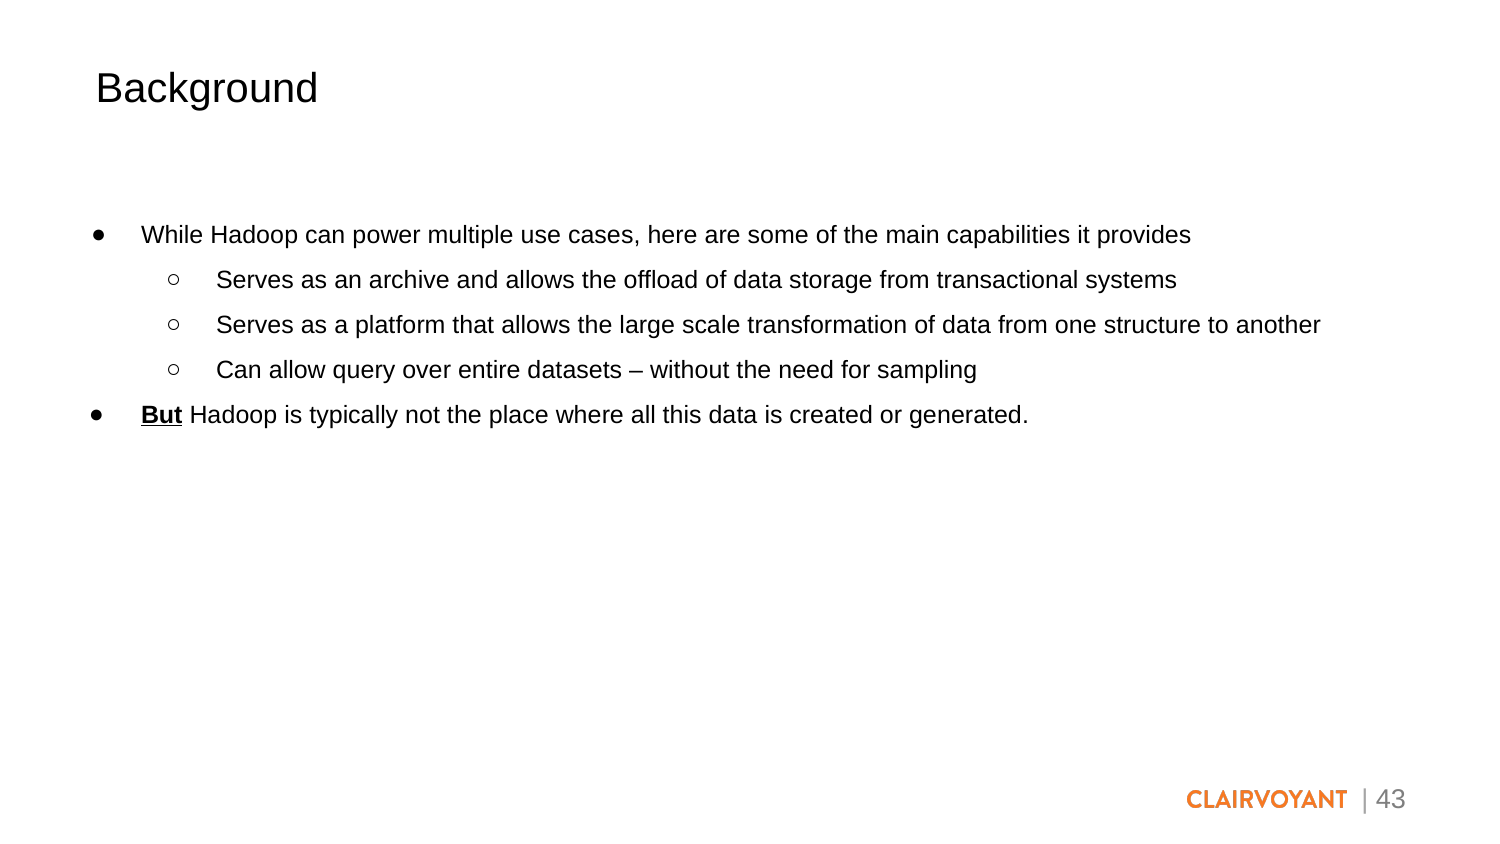

# Background
While Hadoop can power multiple use cases, here are some of the main capabilities it provides
Serves as an archive and allows the offload of data storage from transactional systems
Serves as a platform that allows the large scale transformation of data from one structure to another
Can allow query over entire datasets – without the need for sampling
But Hadoop is typically not the place where all this data is created or generated.